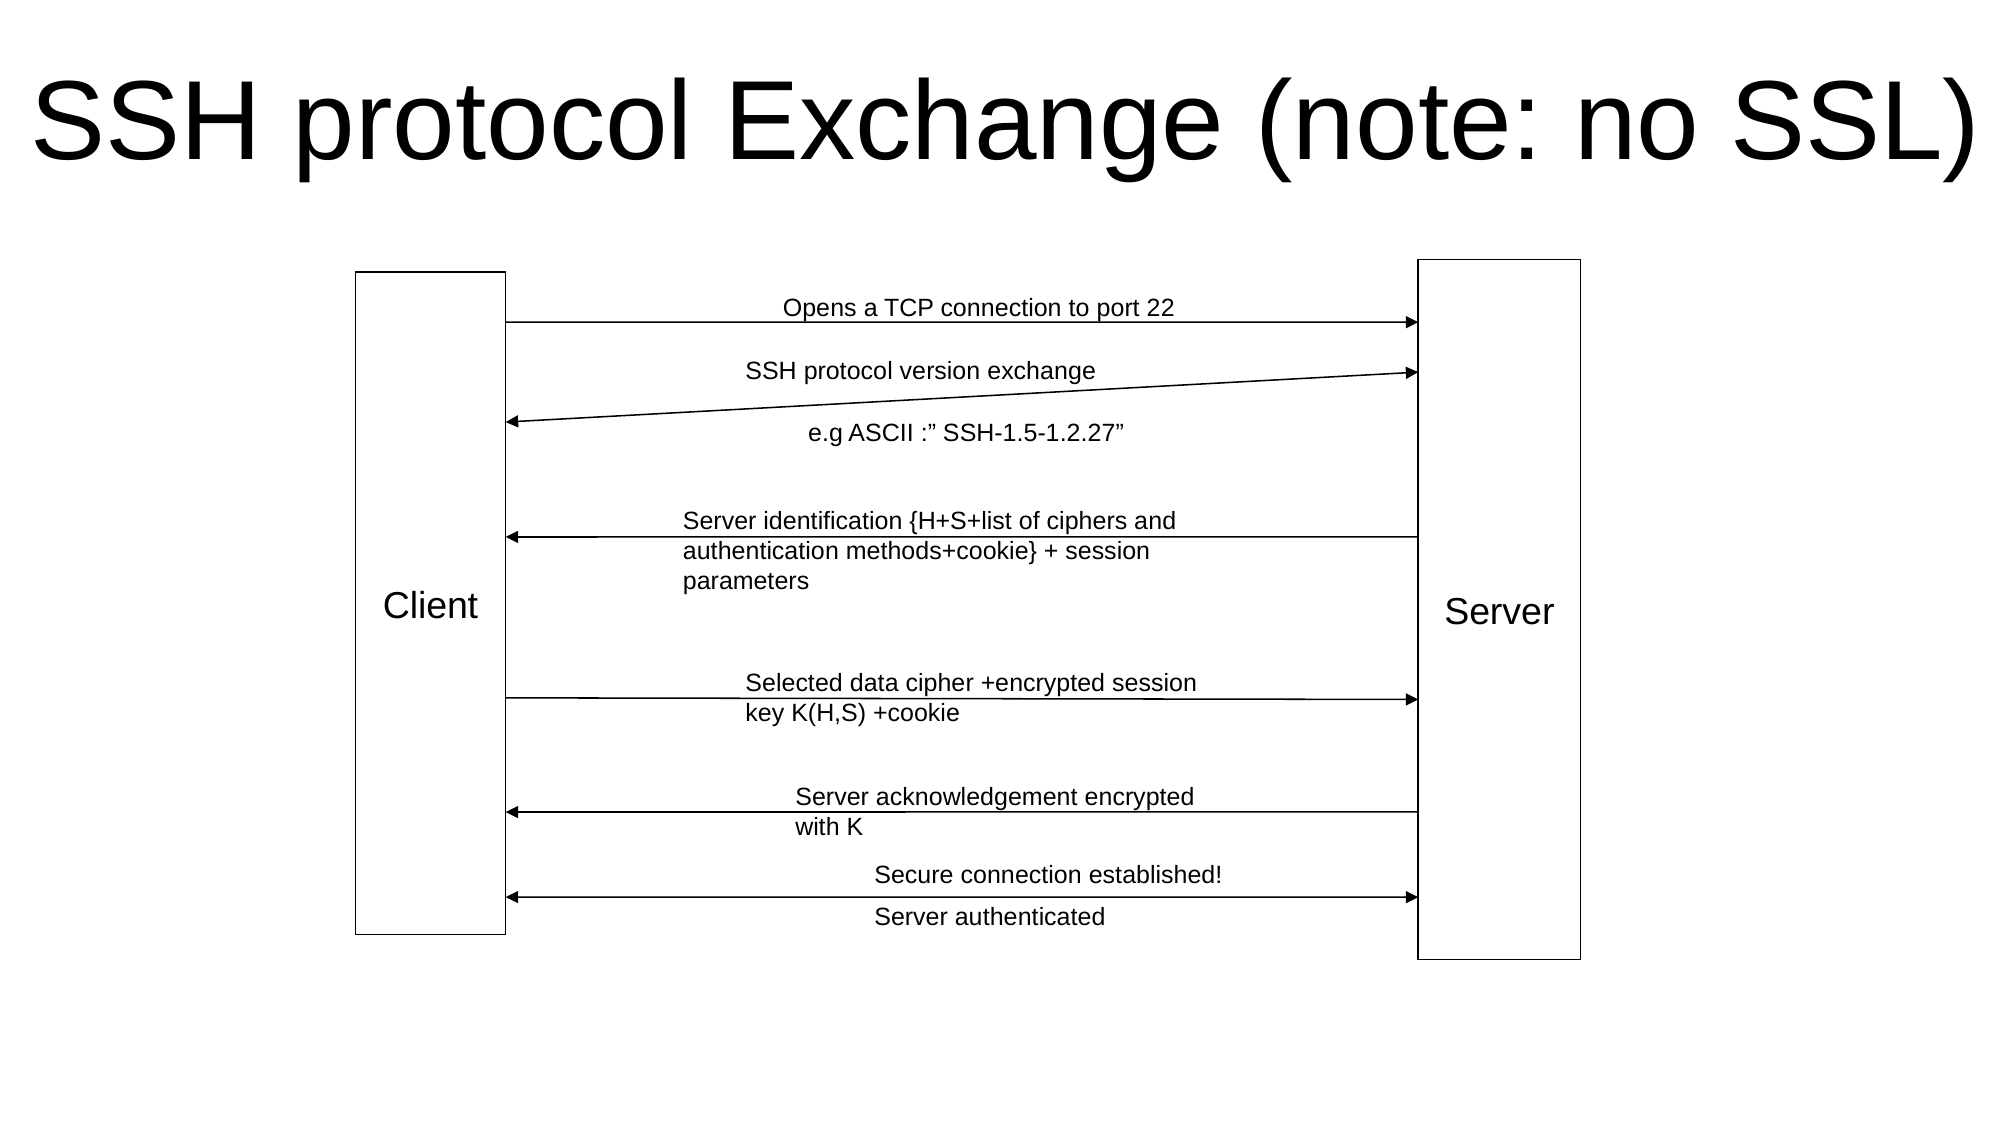

SSH protocol Exchange (note: no SSL)
Server
Client
Opens a TCP connection to port 22

SSH protocol version exchange

e.g ASCII :” SSH-1.5-1.2.27”
Server identification {H+S+list of ciphers and authentication methods+cookie} + session parameters

Selected data cipher +encrypted session    key K(H,S) +cookie

Server acknowledgement encrypted with K

Secure connection established!
Server authenticated